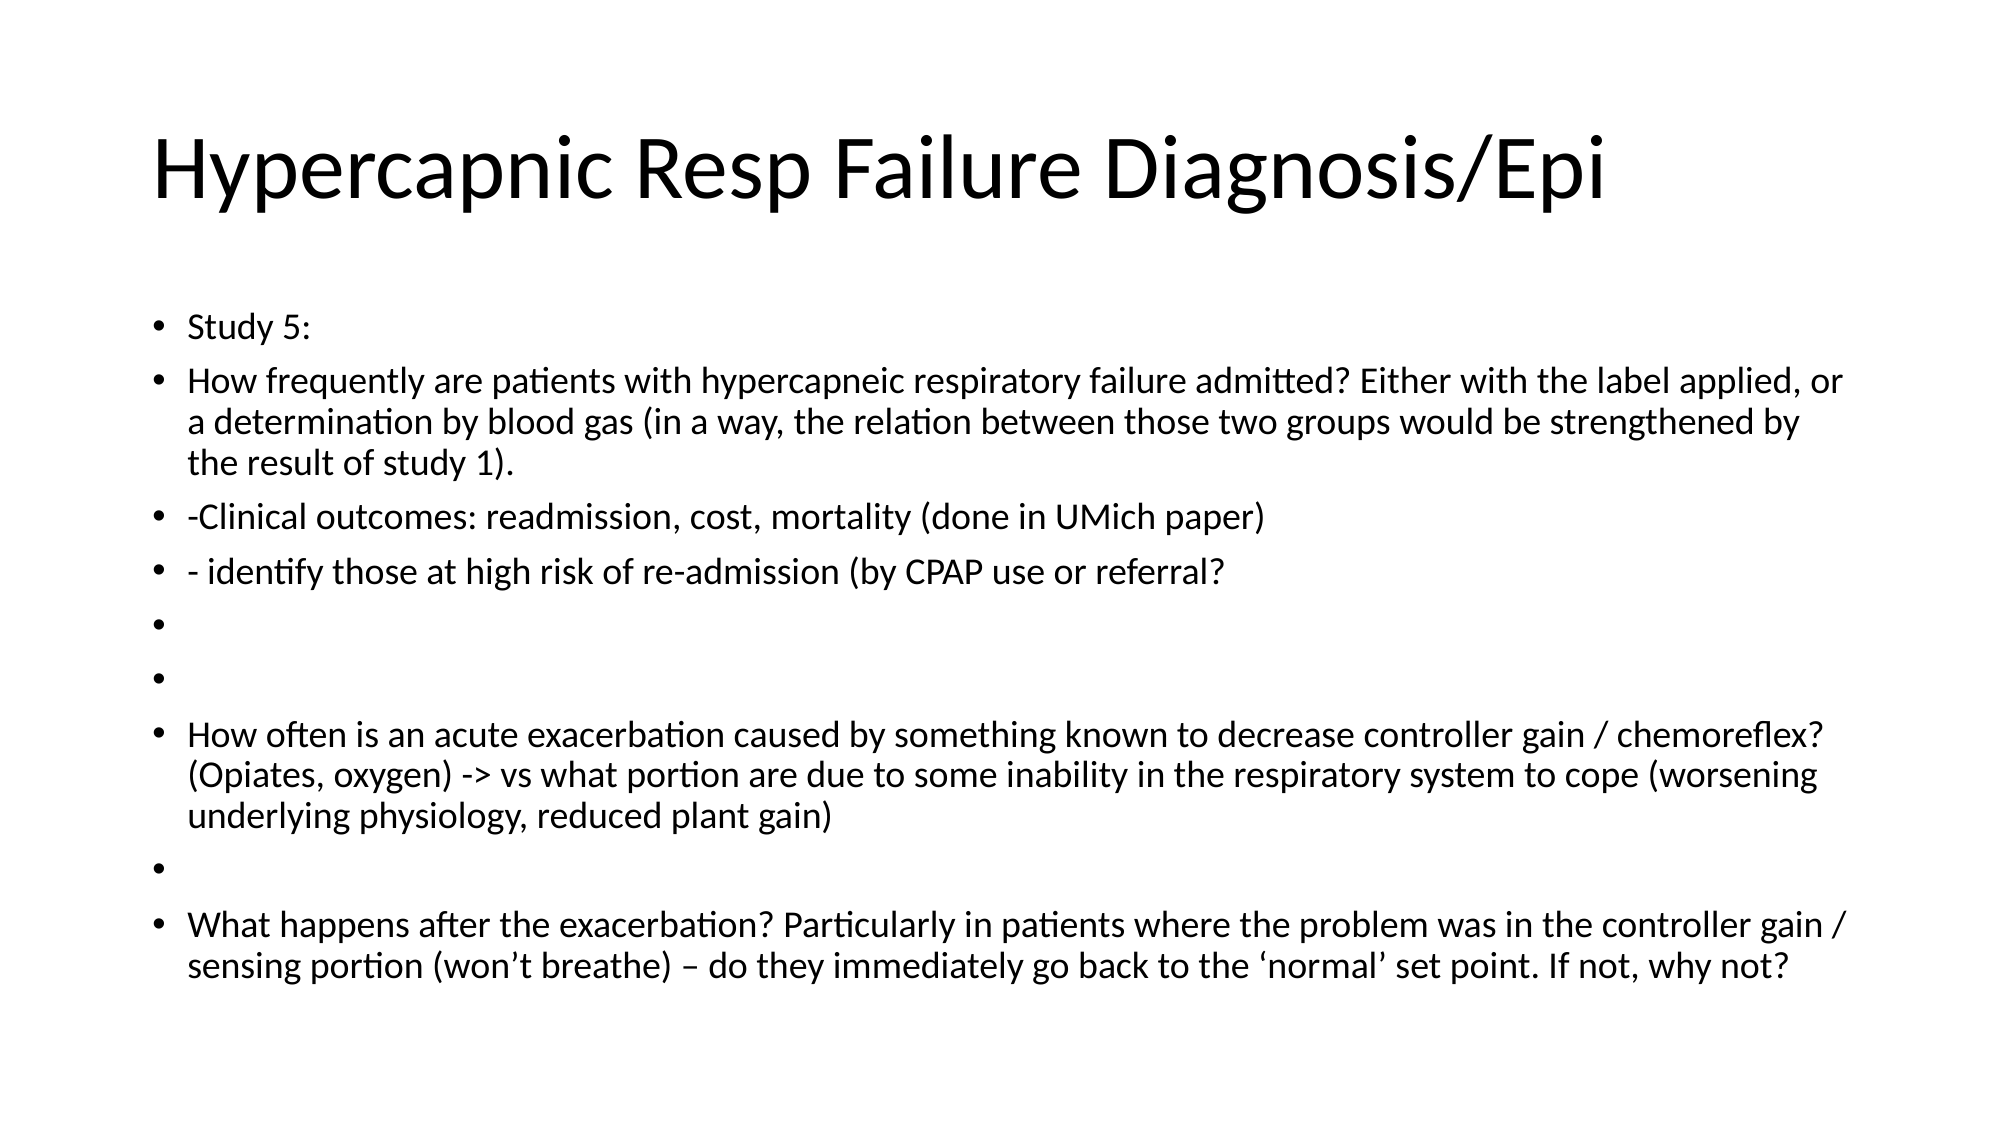

# Hypercapnic Resp Failure Diagnosis/Epi
Study 5:
How frequently are patients with hypercapneic respiratory failure admitted? Either with the label applied, or a determination by blood gas (in a way, the relation between those two groups would be strengthened by the result of study 1).
-Clinical outcomes: readmission, cost, mortality (done in UMich paper)
- identify those at high risk of re-admission (by CPAP use or referral?

How often is an acute exacerbation caused by something known to decrease controller gain / chemoreflex? (Opiates, oxygen) -> vs what portion are due to some inability in the respiratory system to cope (worsening underlying physiology, reduced plant gain)

What happens after the exacerbation? Particularly in patients where the problem was in the controller gain / sensing portion (won’t breathe) – do they immediately go back to the ‘normal’ set point. If not, why not?